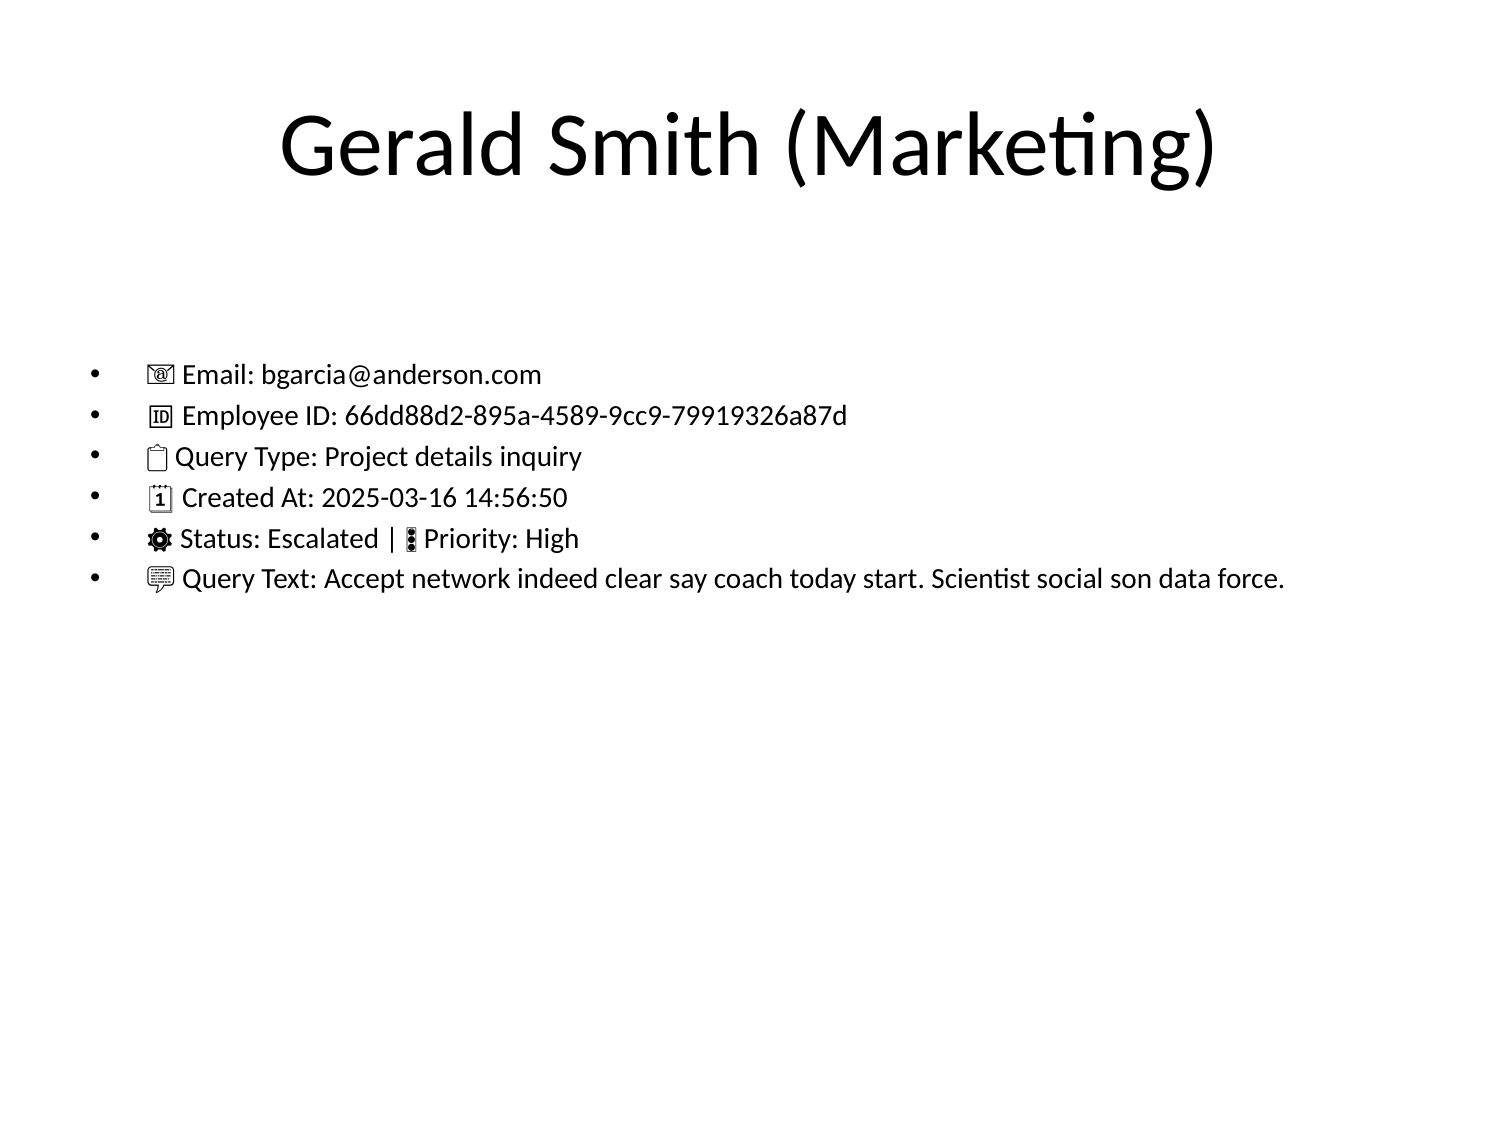

# Gerald Smith (Marketing)

📧 Email: bgarcia@anderson.com
🆔 Employee ID: 66dd88d2-895a-4589-9cc9-79919326a87d
📋 Query Type: Project details inquiry
🗓 Created At: 2025-03-16 14:56:50
⚙ Status: Escalated | 🚦 Priority: High
💬 Query Text: Accept network indeed clear say coach today start. Scientist social son data force.